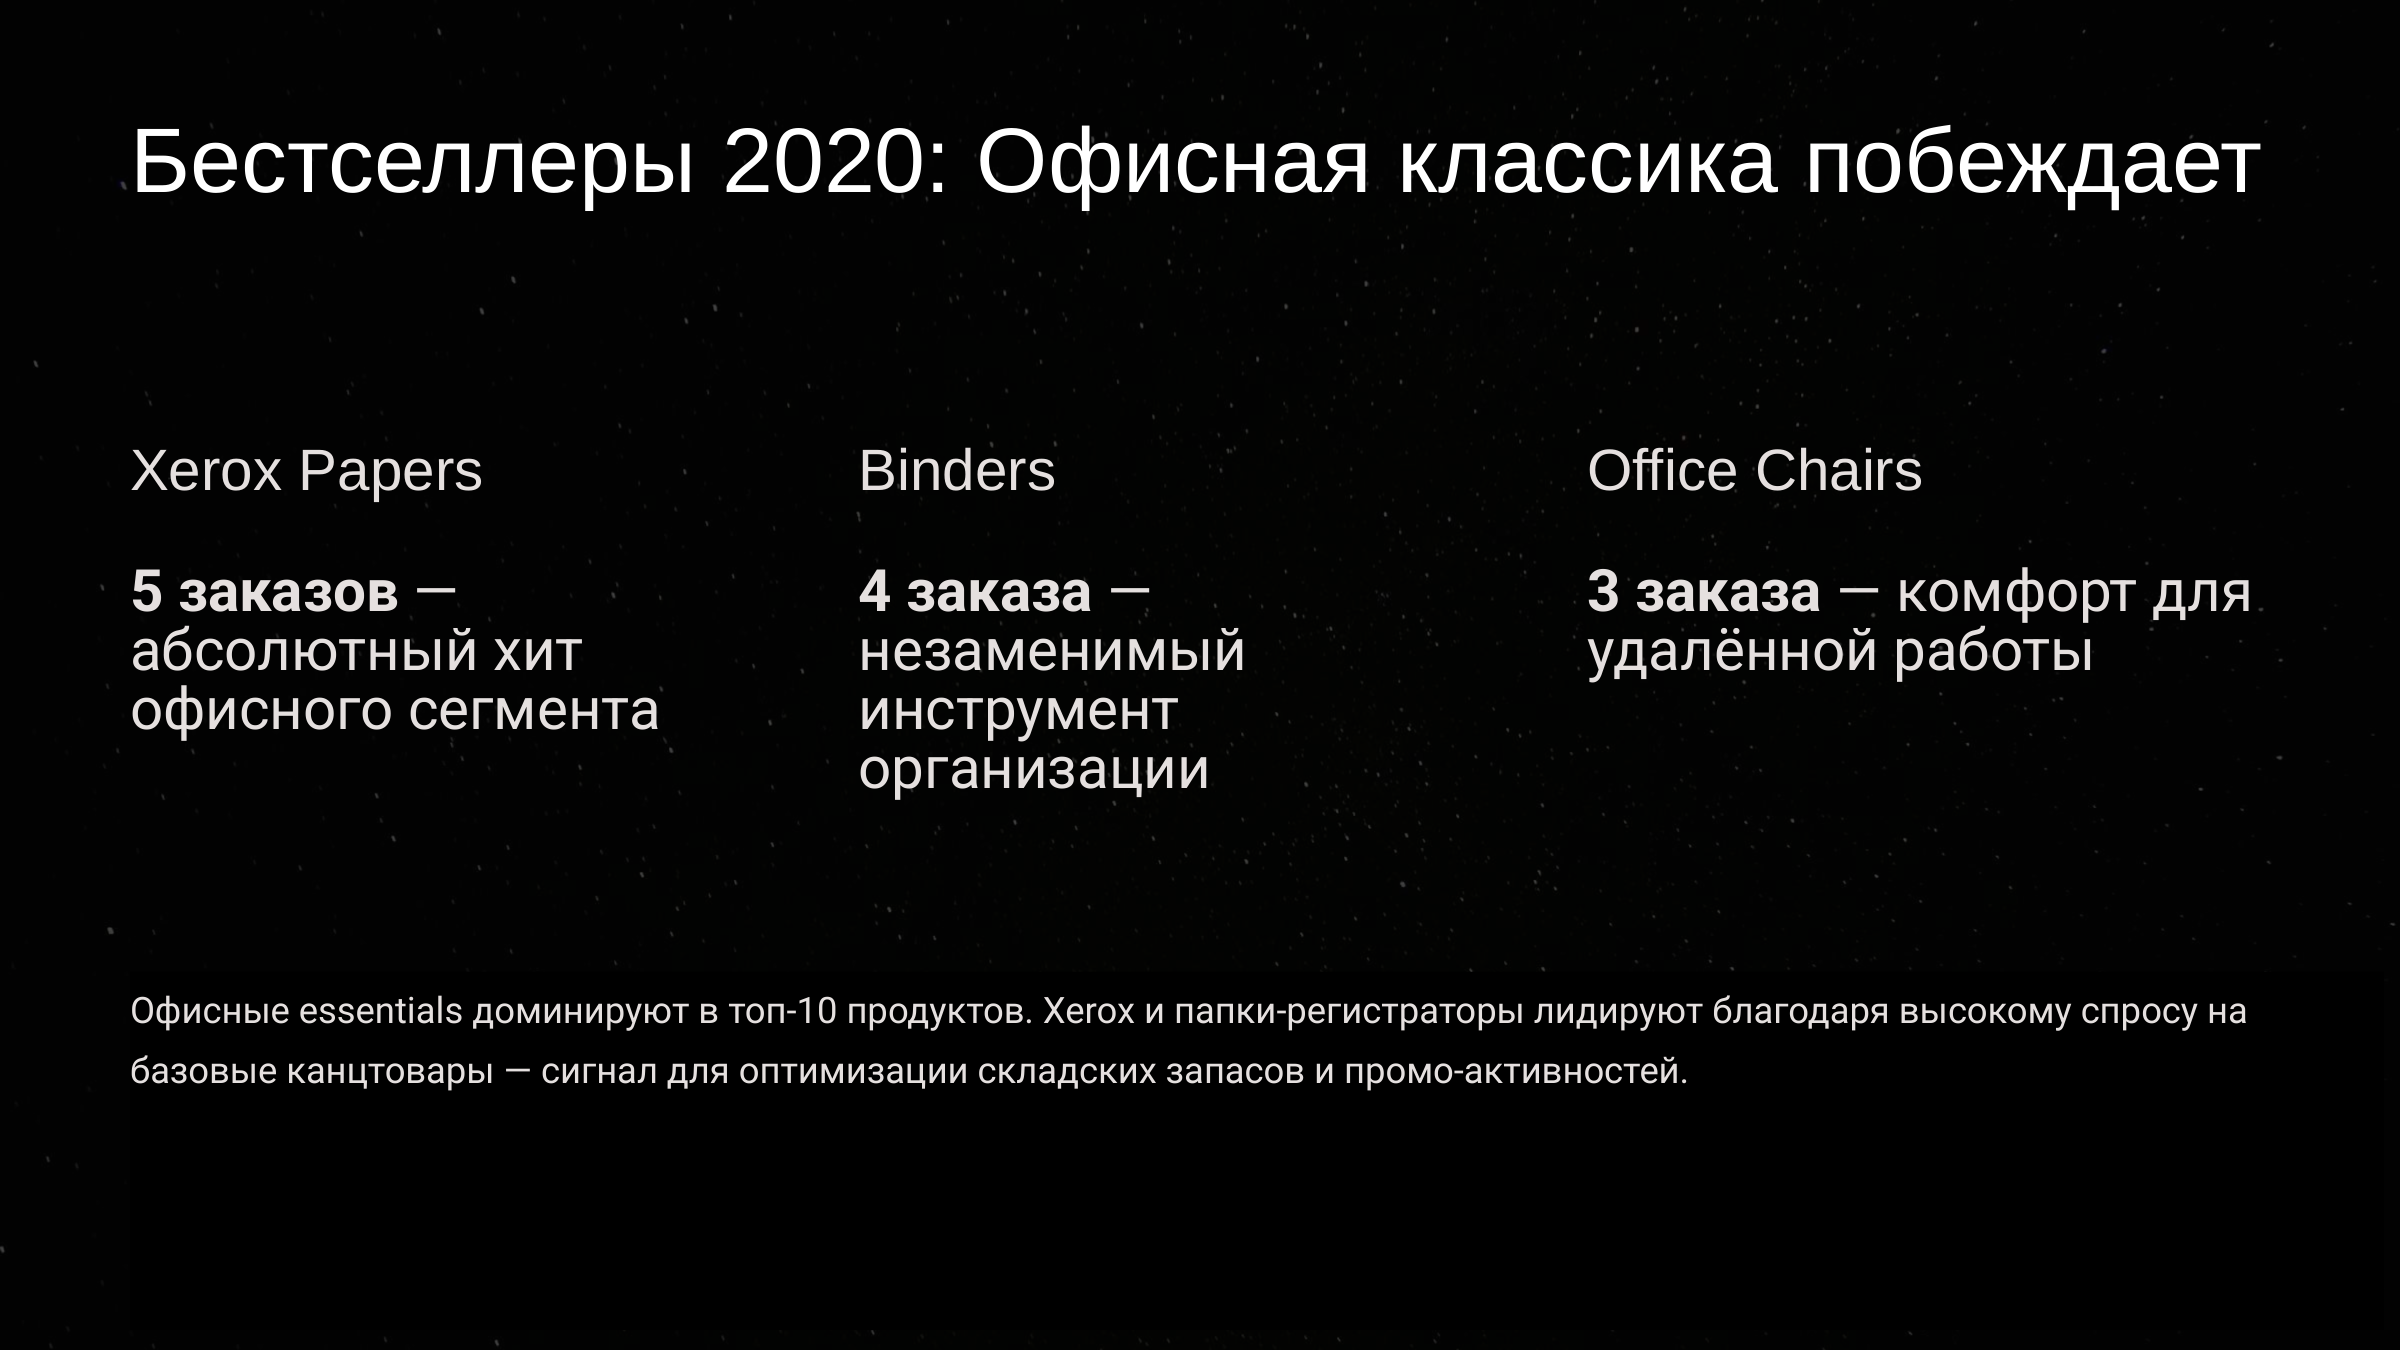

Бестселлеры 2020: Офисная классика побеждает
Xerox Papers
Binders
Office Chairs
5 заказов — абсолютный хит офисного сегмента
4 заказа — незаменимый инструмент организации
3 заказа — комфорт для удалённой работы
Офисные essentials доминируют в топ-10 продуктов. Xerox и папки-регистраторы лидируют благодаря высокому спросу на базовые канцтовары — сигнал для оптимизации складских запасов и промо-активностей.